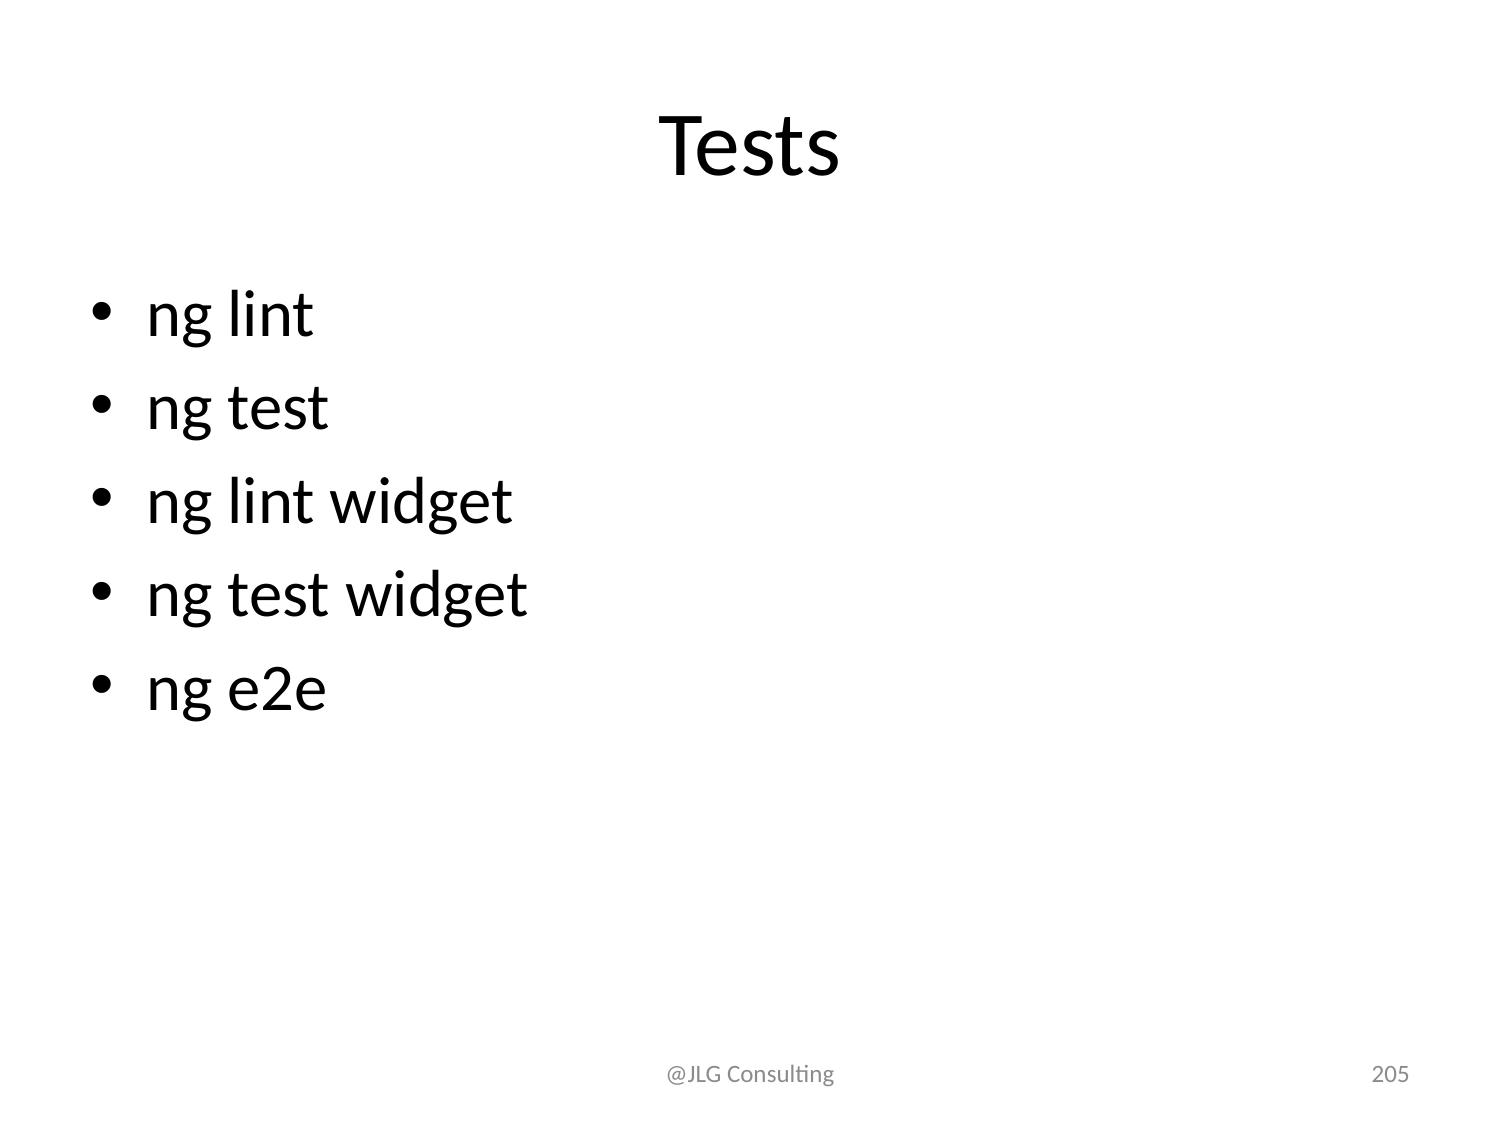

# Tests
ng lint
ng test
ng lint widget
ng test widget
ng e2e
@JLG Consulting
205